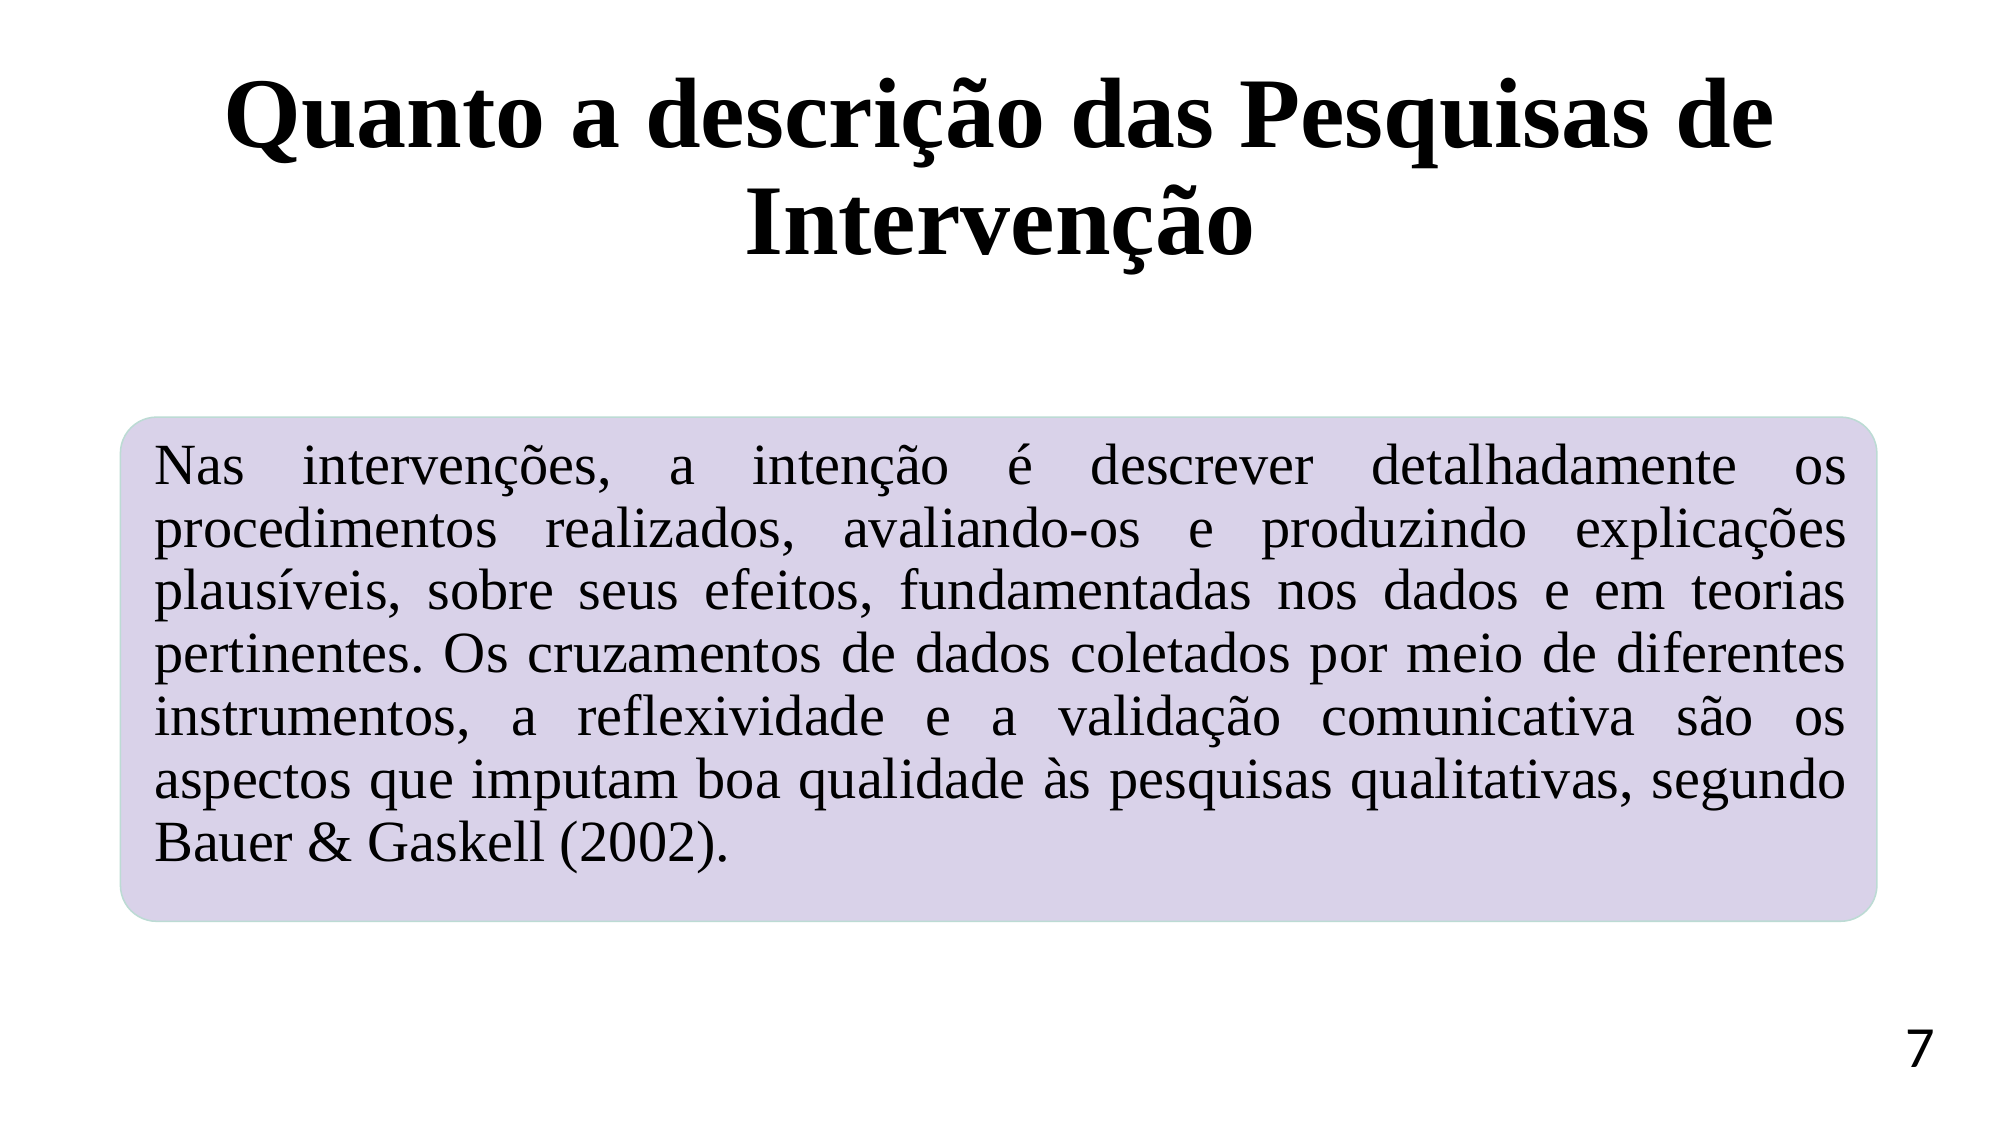

# Quanto a descrição das Pesquisas de Intervenção

Nas intervenções, a intenção é descrever detalhadamente os procedimentos realizados, avaliando-os e produzindo explicações plausíveis, sobre seus efeitos, fundamentadas nos dados e em teorias pertinentes. Os cruzamentos de dados coletados por meio de diferentes instrumentos, a reflexividade e a validação comunicativa são os aspectos que imputam boa qualidade às pesquisas qualitativas, segundo Bauer & Gaskell (2002).

7